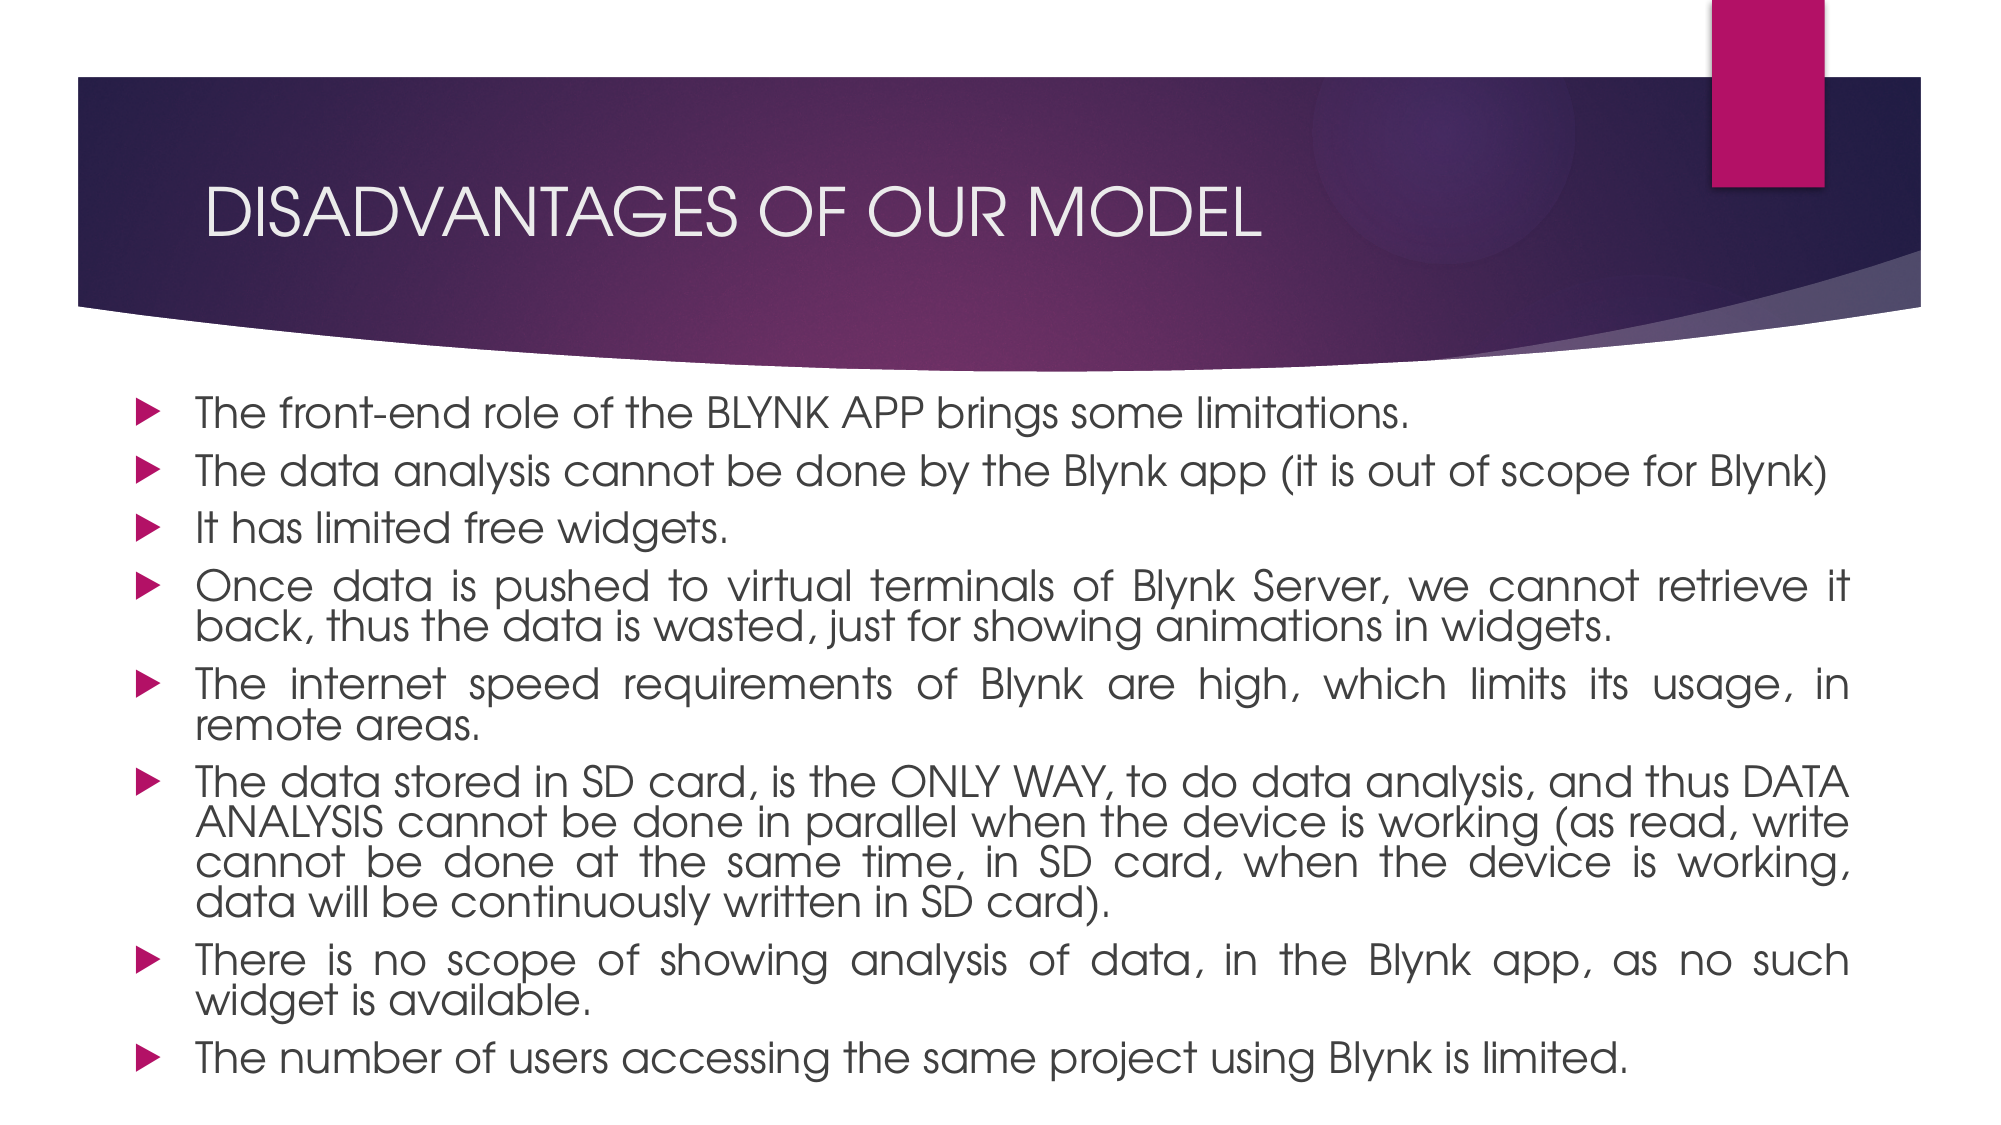

# DISADVANTAGES OF OUR MODEL
The front-end role of the BLYNK APP brings some limitations.
The data analysis cannot be done by the Blynk app (it is out of scope for Blynk)
It has limited free widgets.
Once data is pushed to virtual terminals of Blynk Server, we cannot retrieve it back, thus the data is wasted, just for showing animations in widgets.
The internet speed requirements of Blynk are high, which limits its usage, in remote areas.
The data stored in SD card, is the ONLY WAY, to do data analysis, and thus DATA ANALYSIS cannot be done in parallel when the device is working (as read, write cannot be done at the same time, in SD card, when the device is working, data will be continuously written in SD card).
There is no scope of showing analysis of data, in the Blynk app, as no such widget is available.
The number of users accessing the same project using Blynk is limited.